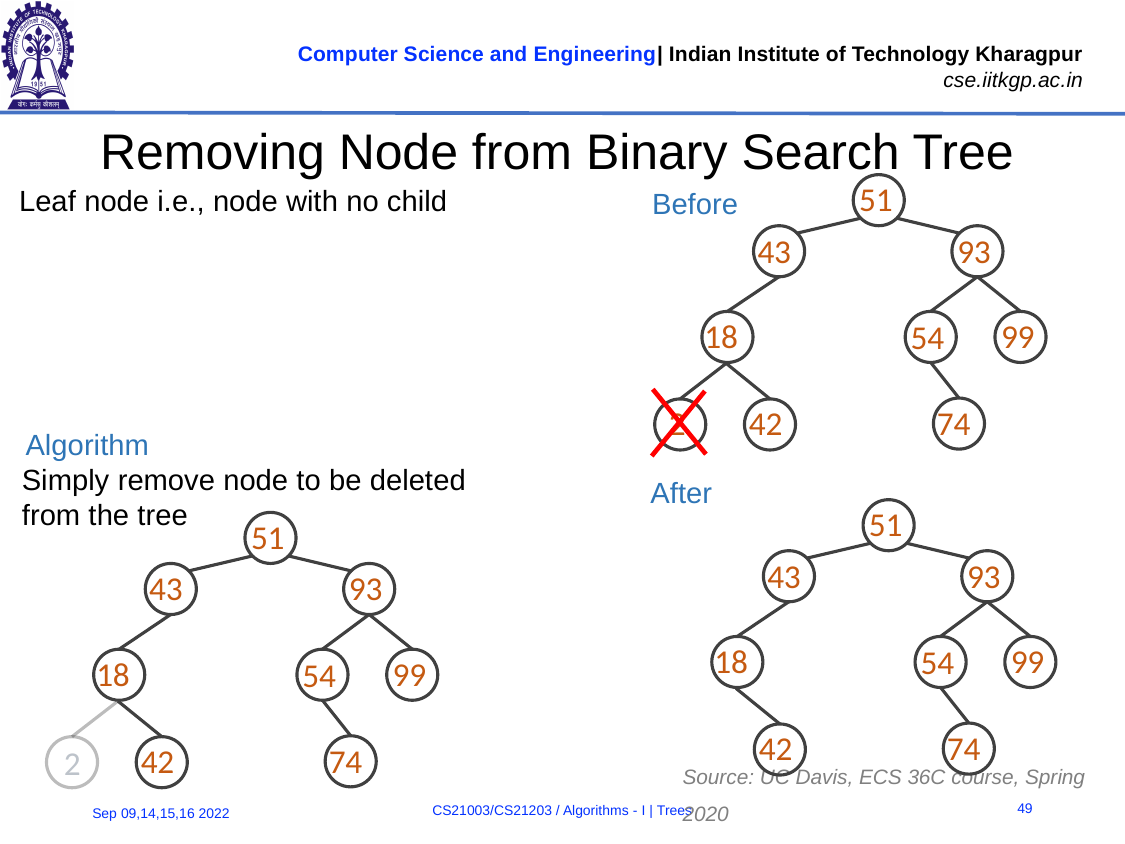

# Removing Node from Binary Search Tree
51

43
93

99
18
54

42
74
2

Leaf node i.e., node with no child
Before
Algorithm
Simply remove node to be deleted from the tree
After
51

43
93

99
18
54

42
74

51

43
93

99
18
54

42
74
2

Source: UC Davis, ECS 36C course, Spring 2020
49
CS21003/CS21203 / Algorithms - I | Trees
Sep 09,14,15,16 2022